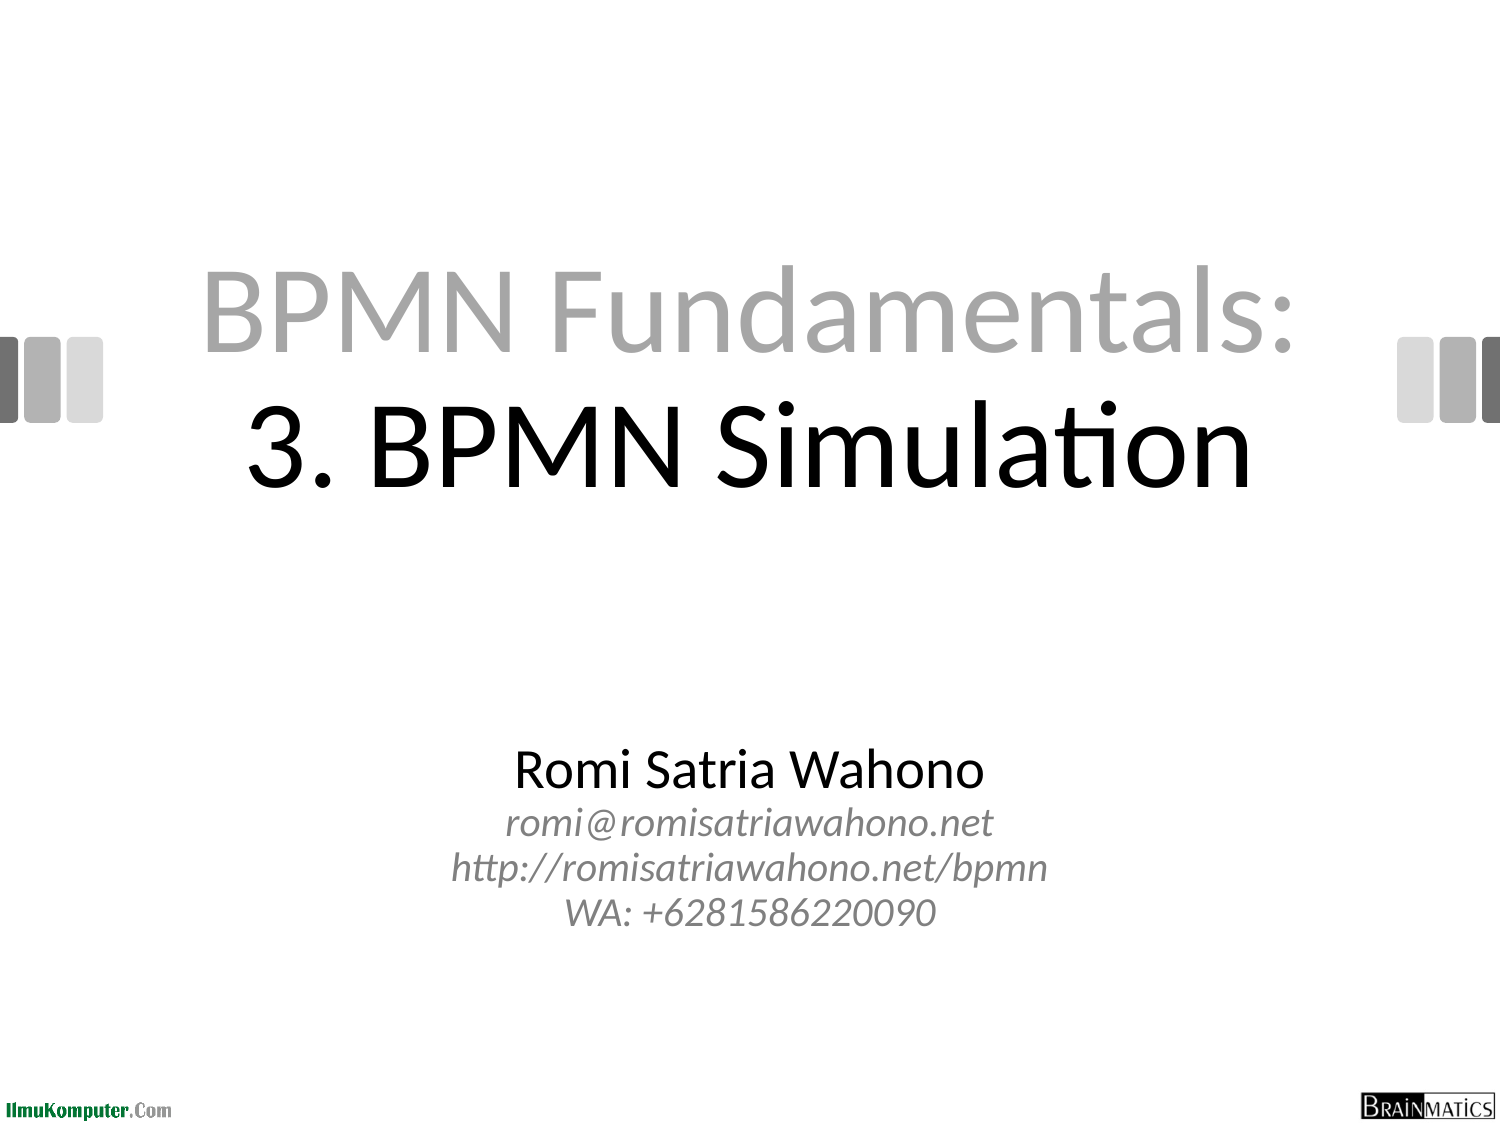

# BPMN Fundamentals: 3. BPMN Simulation
Romi Satria Wahono
romi@romisatriawahono.net
http://romisatriawahono.net/bpmn
WA: +6281586220090